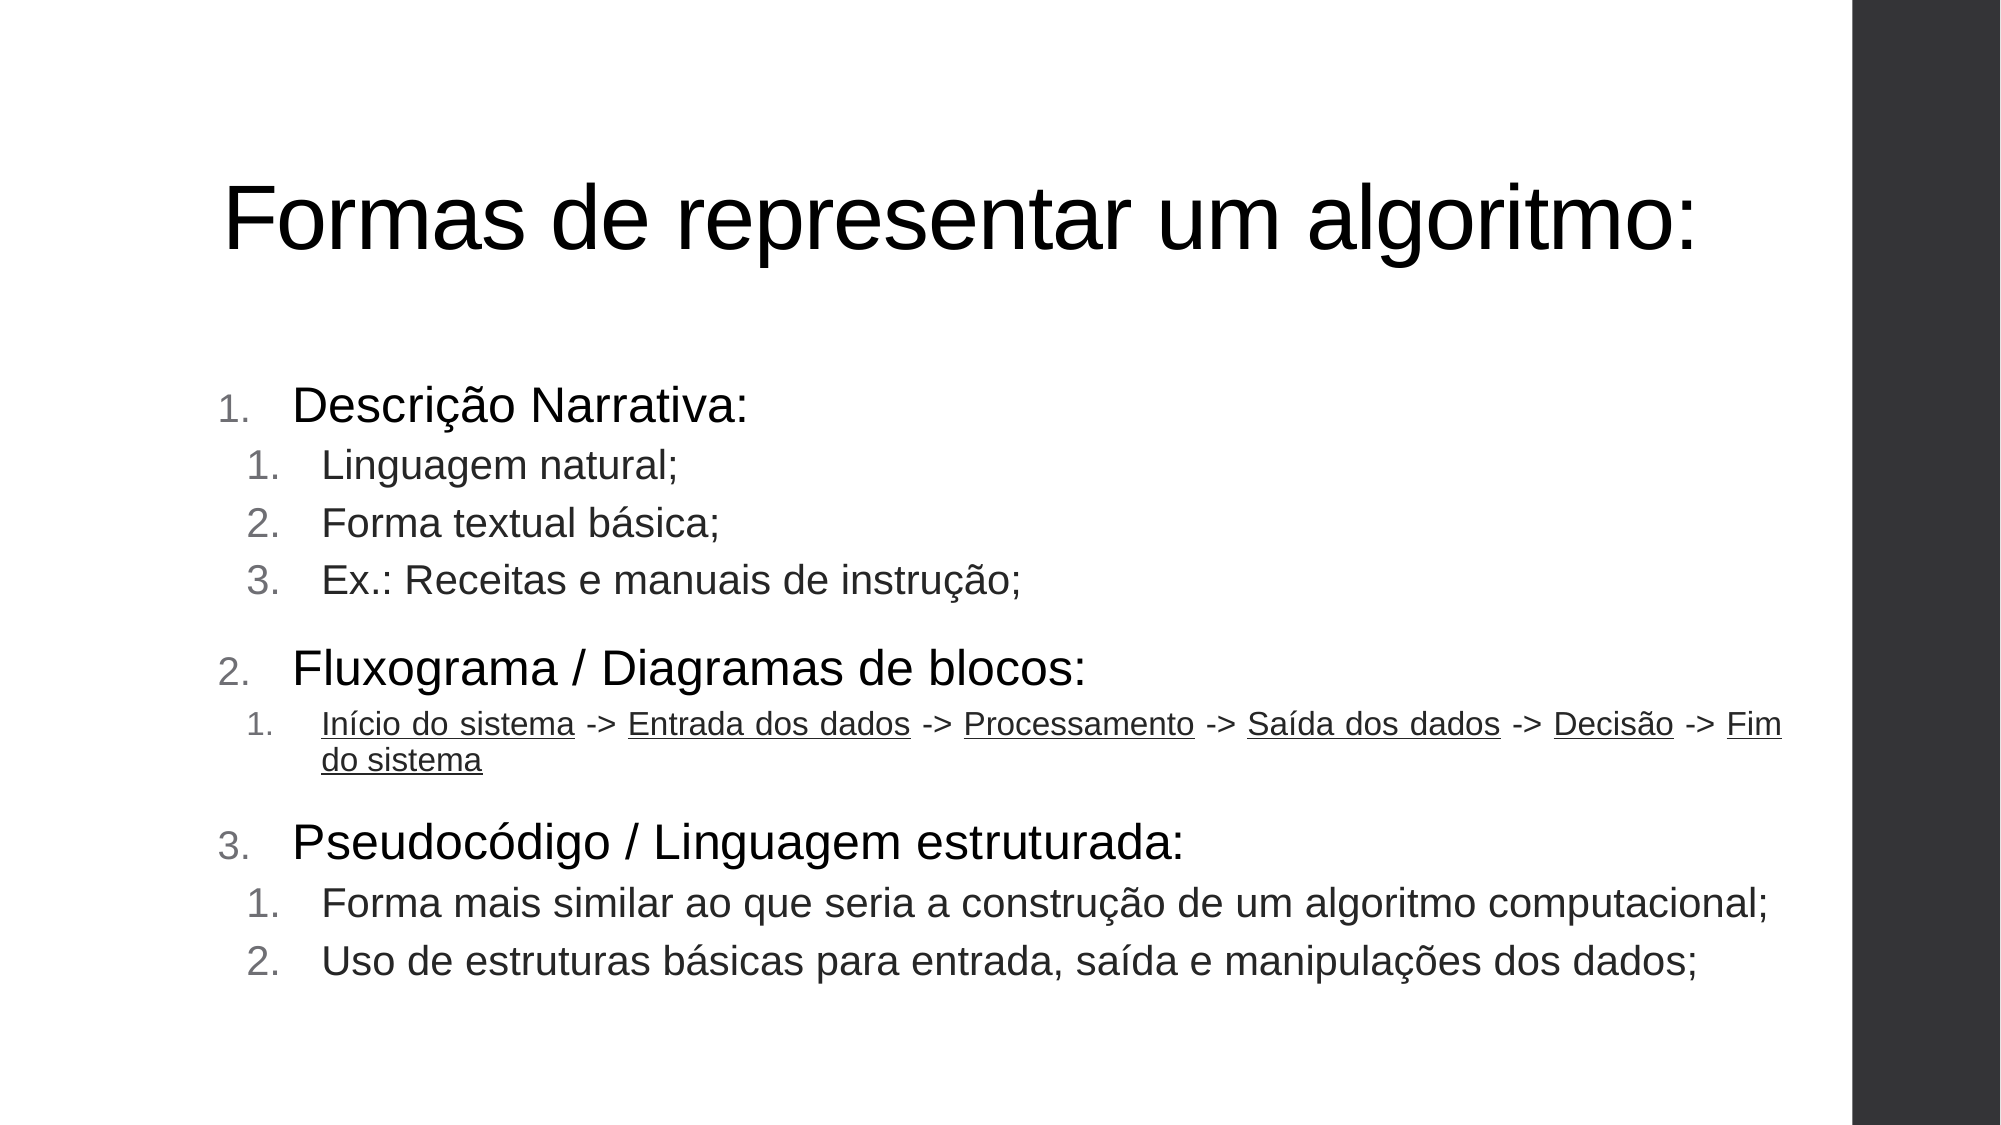

# Formas de representar um algoritmo:
Descrição Narrativa:
Linguagem natural;
Forma textual básica;
Ex.: Receitas e manuais de instrução;
Fluxograma / Diagramas de blocos:
Início do sistema -> Entrada dos dados -> Processamento -> Saída dos dados -> Decisão -> Fim do sistema
Pseudocódigo / Linguagem estruturada:
Forma mais similar ao que seria a construção de um algoritmo computacional;
Uso de estruturas básicas para entrada, saída e manipulações dos dados;